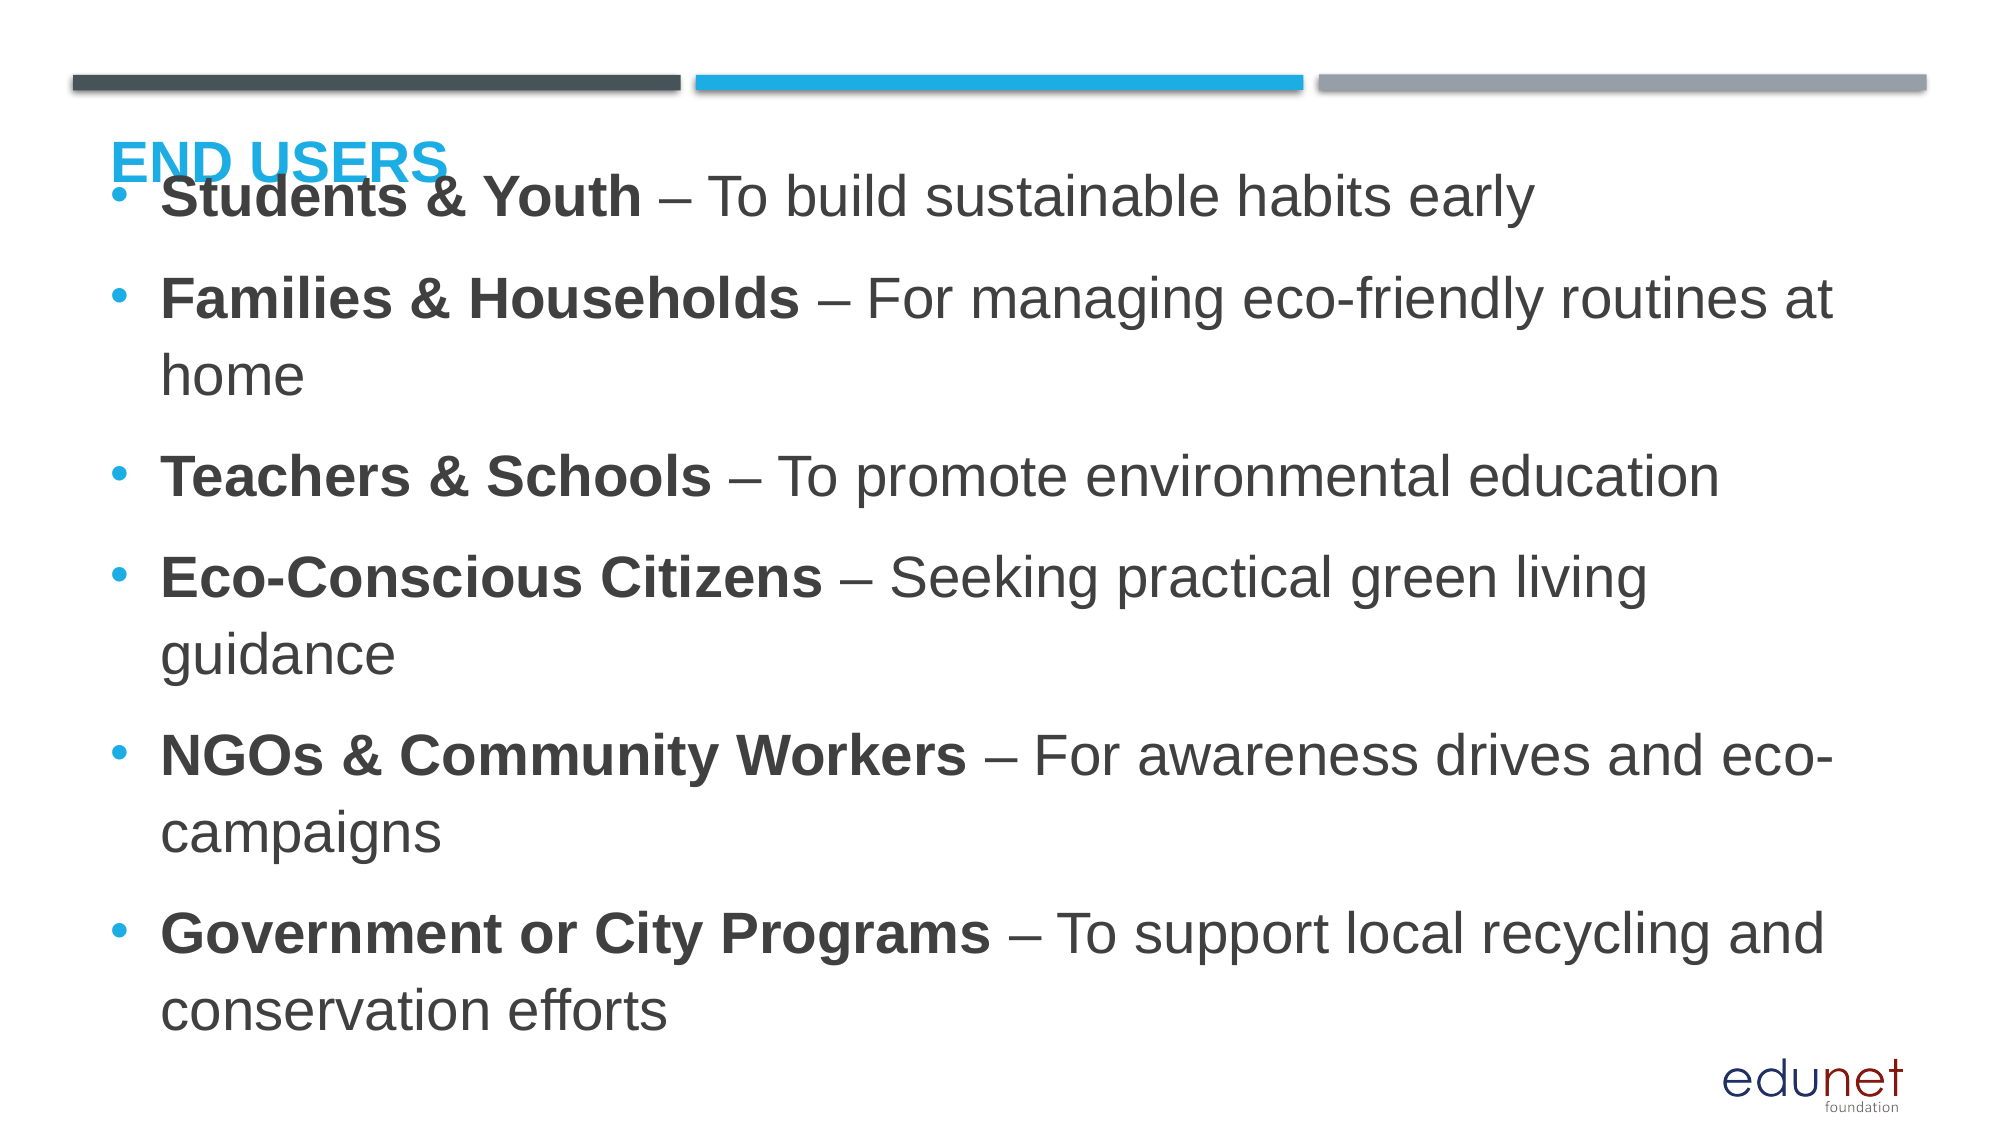

# End users
Students & Youth – To build sustainable habits early
Families & Households – For managing eco-friendly routines at home
Teachers & Schools – To promote environmental education
Eco-Conscious Citizens – Seeking practical green living guidance
NGOs & Community Workers – For awareness drives and eco-campaigns
Government or City Programs – To support local recycling and conservation efforts